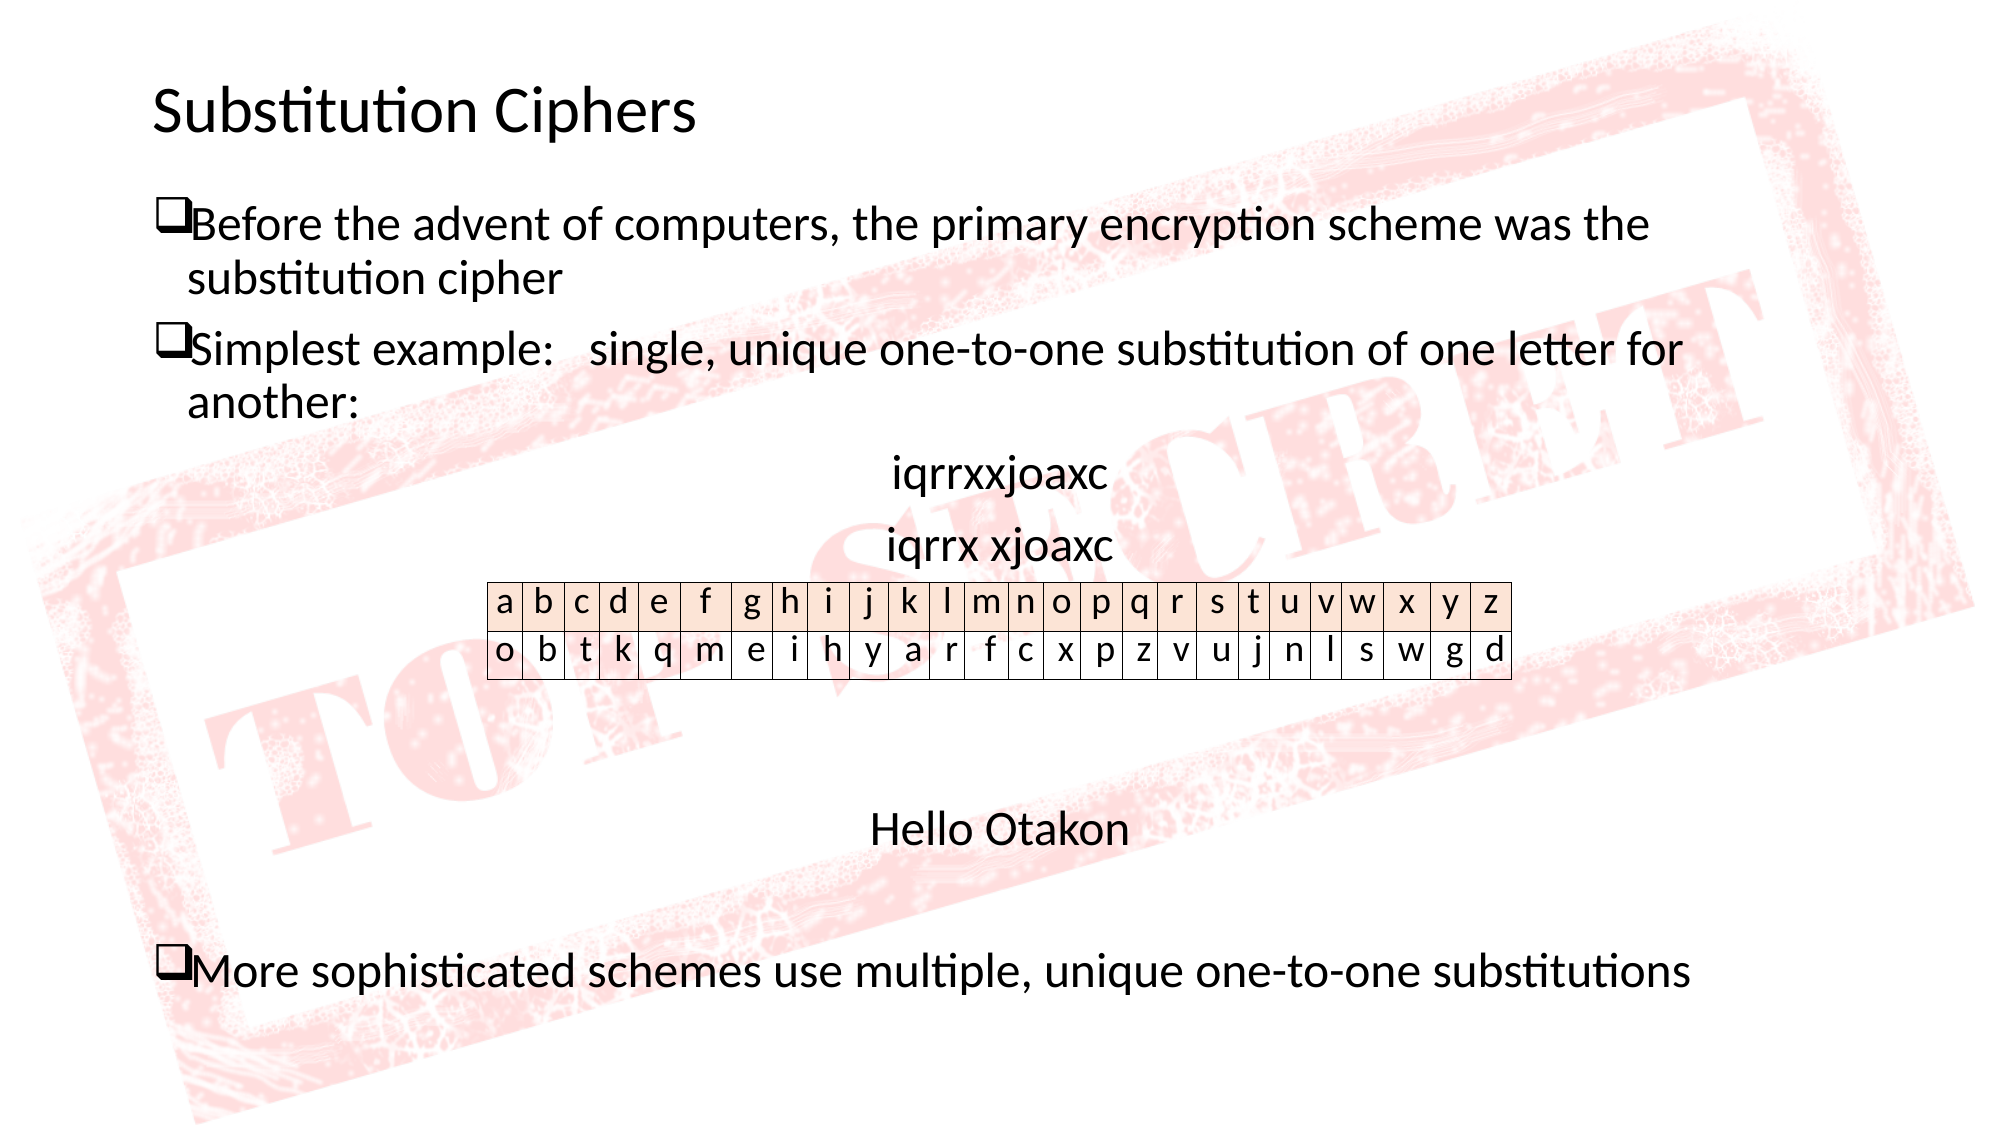

# Substitution Ciphers
Before the advent of computers, the primary encryption scheme was the substitution cipher
Simplest example:   single, unique one-to-one substitution of one letter for another:
iqrrxxjoaxc
iqrrx xjoaxc

Hello Otakon

More sophisticated schemes use multiple, unique one-to-one substitutions
| a | b | c | d | e | f | g | h | i | j | k | l | m | n | o | p | q | r | s | t | u | v | w | x | y | z |
| --- | --- | --- | --- | --- | --- | --- | --- | --- | --- | --- | --- | --- | --- | --- | --- | --- | --- | --- | --- | --- | --- | --- | --- | --- | --- |
| o | b | t | k | q | m | e | i | h | y | a | r | f | c | x | p | z | v | u | j | n | l | s | w | g | d |